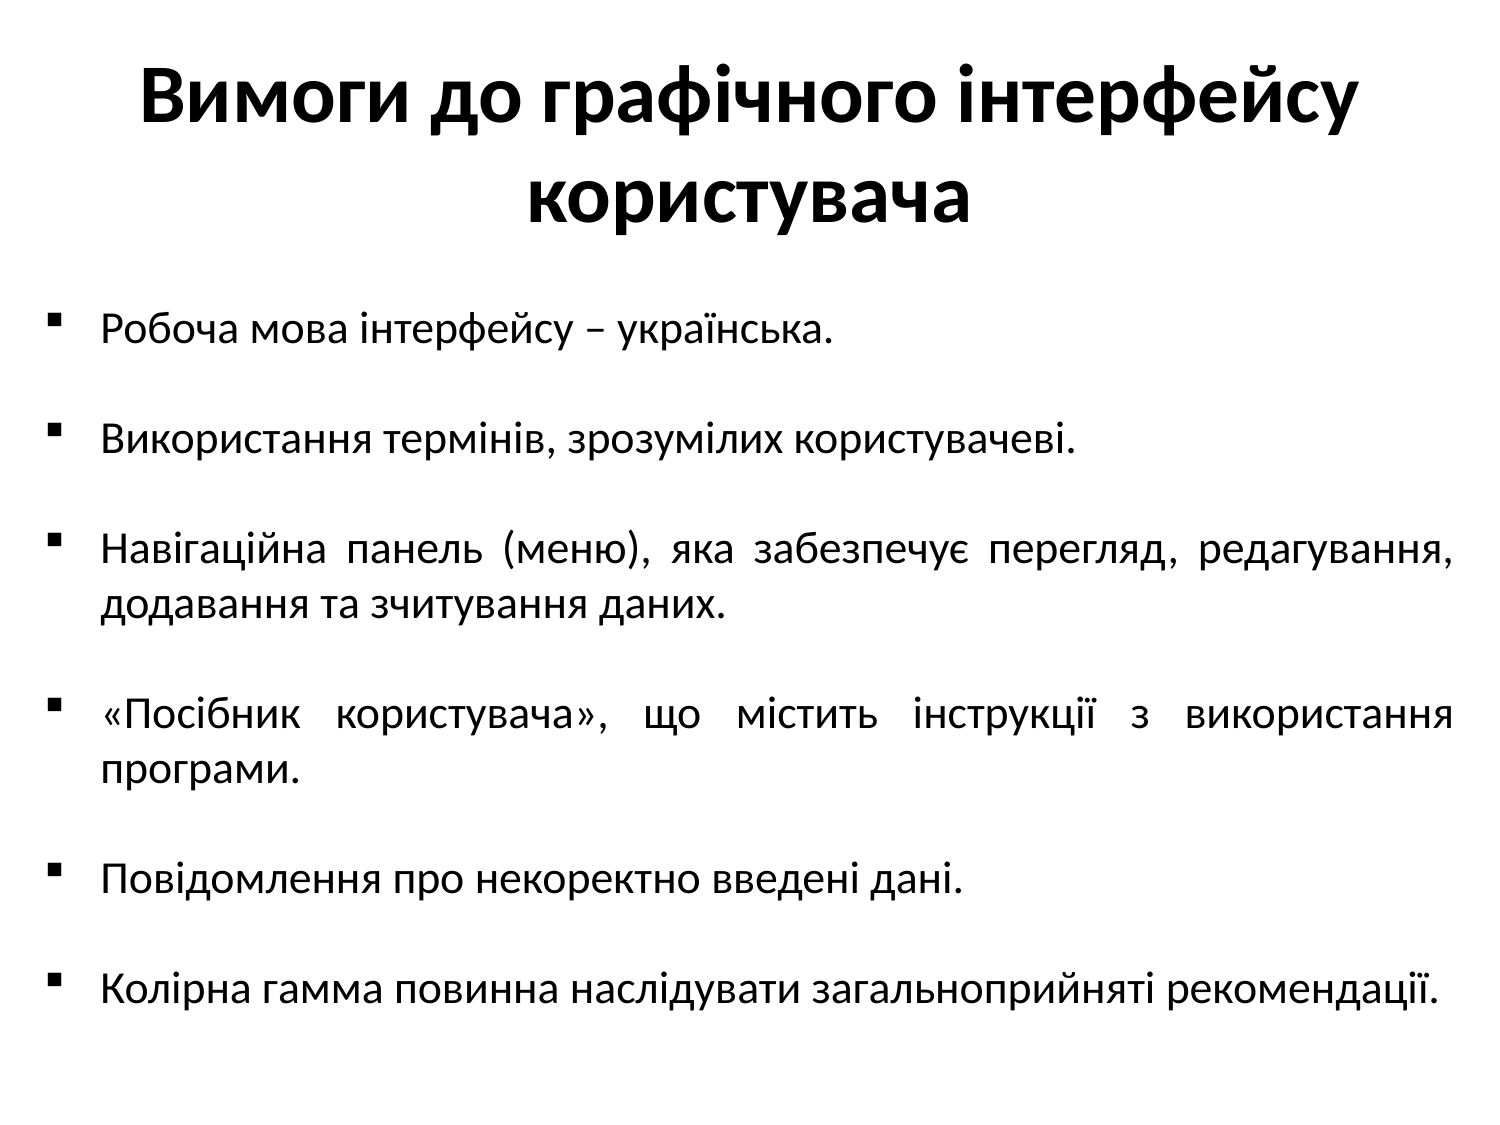

# Вимоги до графічного інтерфейсу користувача
Робоча мова інтерфейсу – українська.

Використання термінів, зрозумілих користувачеві.

Навігаційна панель (меню), яка забезпечує перегляд, редагування, додавання та зчитування даних.

«Посібник користувача», що містить інструкції з використання програми.

Повідомлення про некоректно введені дані.

Колірна гамма повинна наслідувати загальноприйняті рекомендації.